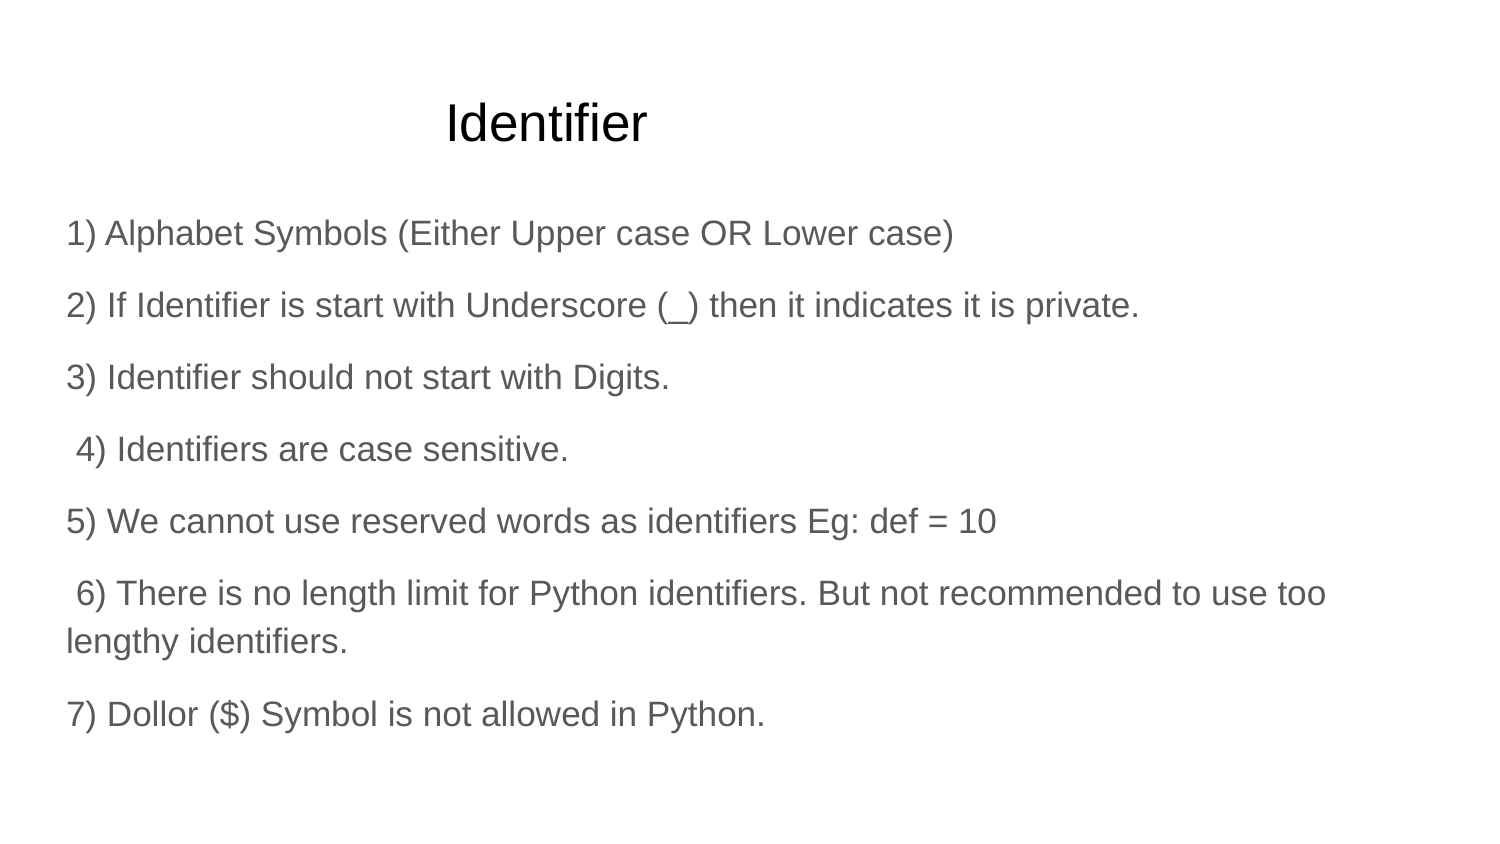

# Identifier
1) Alphabet Symbols (Either Upper case OR Lower case)
2) If Identifier is start with Underscore (_) then it indicates it is private.
3) Identifier should not start with Digits.
 4) Identifiers are case sensitive.
5) We cannot use reserved words as identifiers Eg: def = 10
 6) There is no length limit for Python identifiers. But not recommended to use too lengthy identifiers.
7) Dollor ($) Symbol is not allowed in Python.